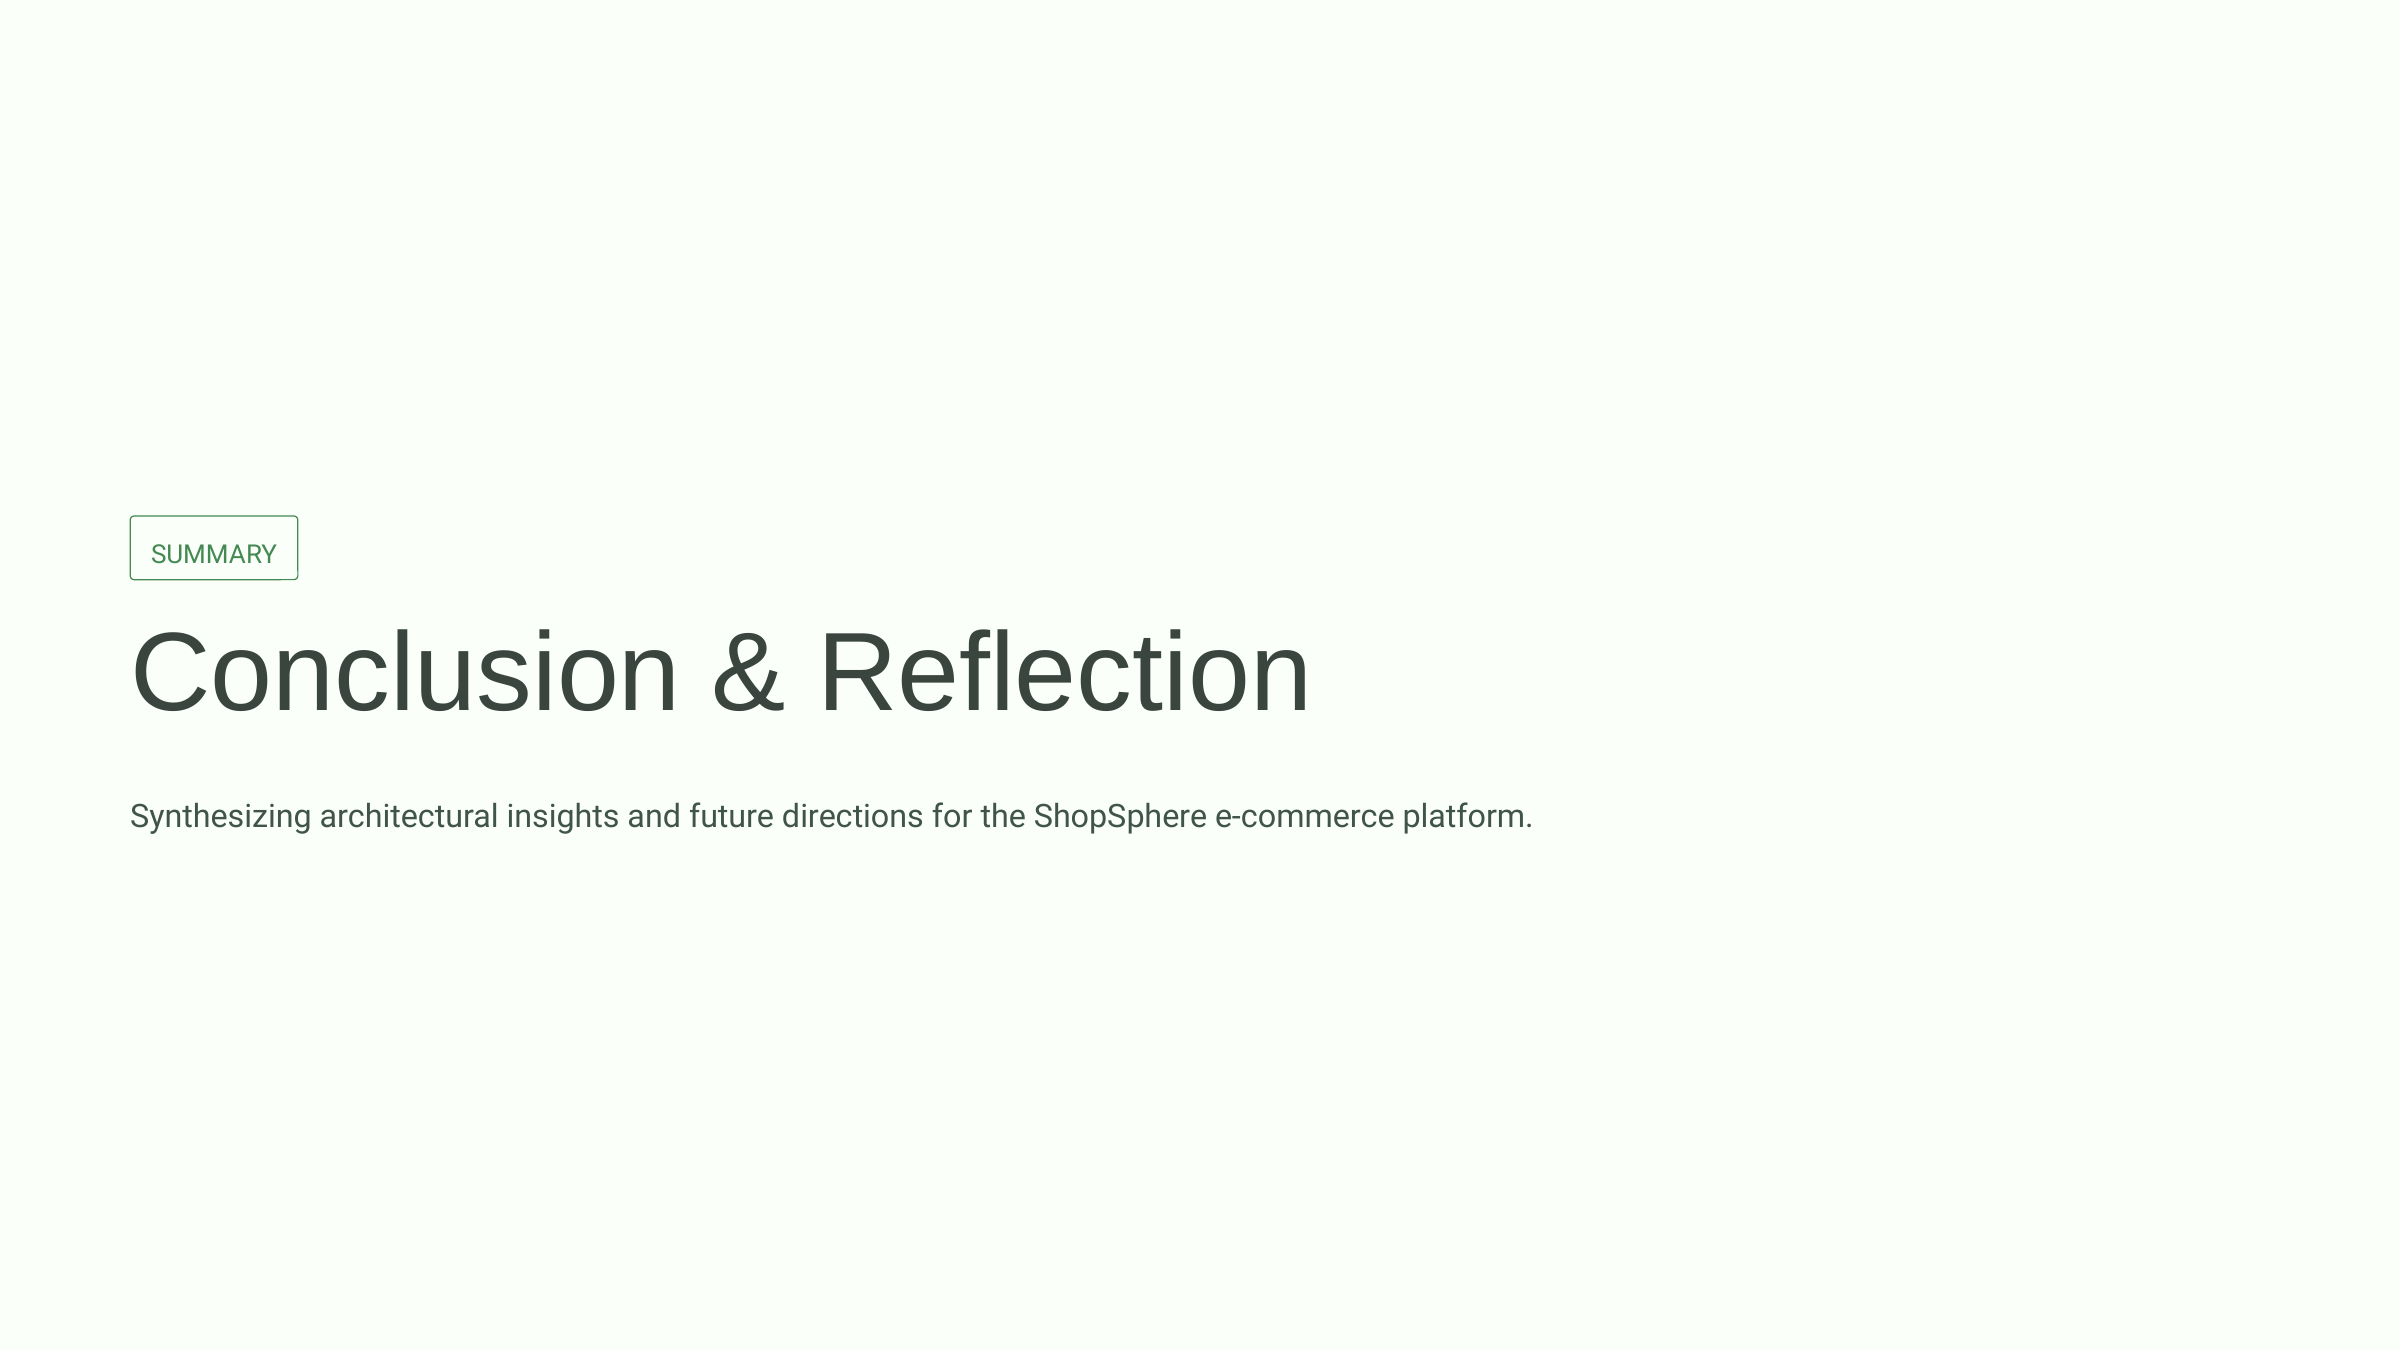

SUMMARY
Conclusion & Reflection
Synthesizing architectural insights and future directions for the ShopSphere e-commerce platform.